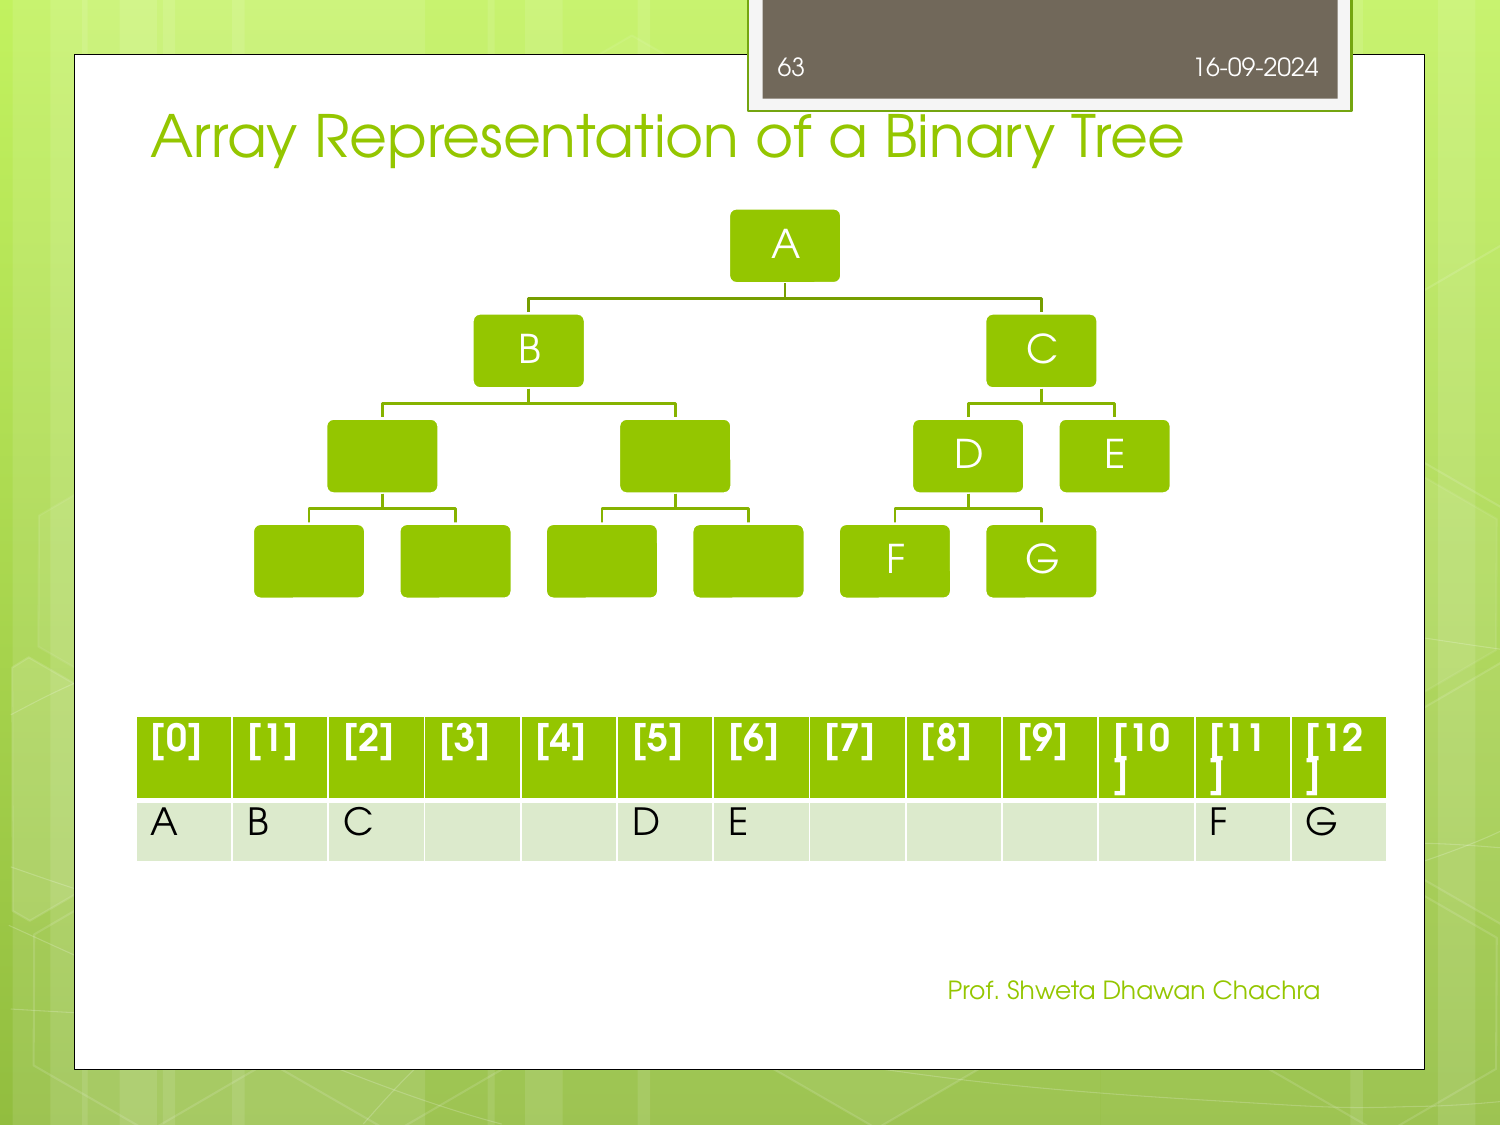

63
16-09-2024
Array Representation of a Binary Tree
A
B

C
D
F
G
E
| [0] | [1] | [2] | [3] | [4] | [5] | [6] | [7] | [8] | [9] | [10] | [11] | [12] |
| --- | --- | --- | --- | --- | --- | --- | --- | --- | --- | --- | --- | --- |
| A | B | C |  |  | D | E |  |  |  |  | F | G |
Prof. Shweta Dhawan Chachra